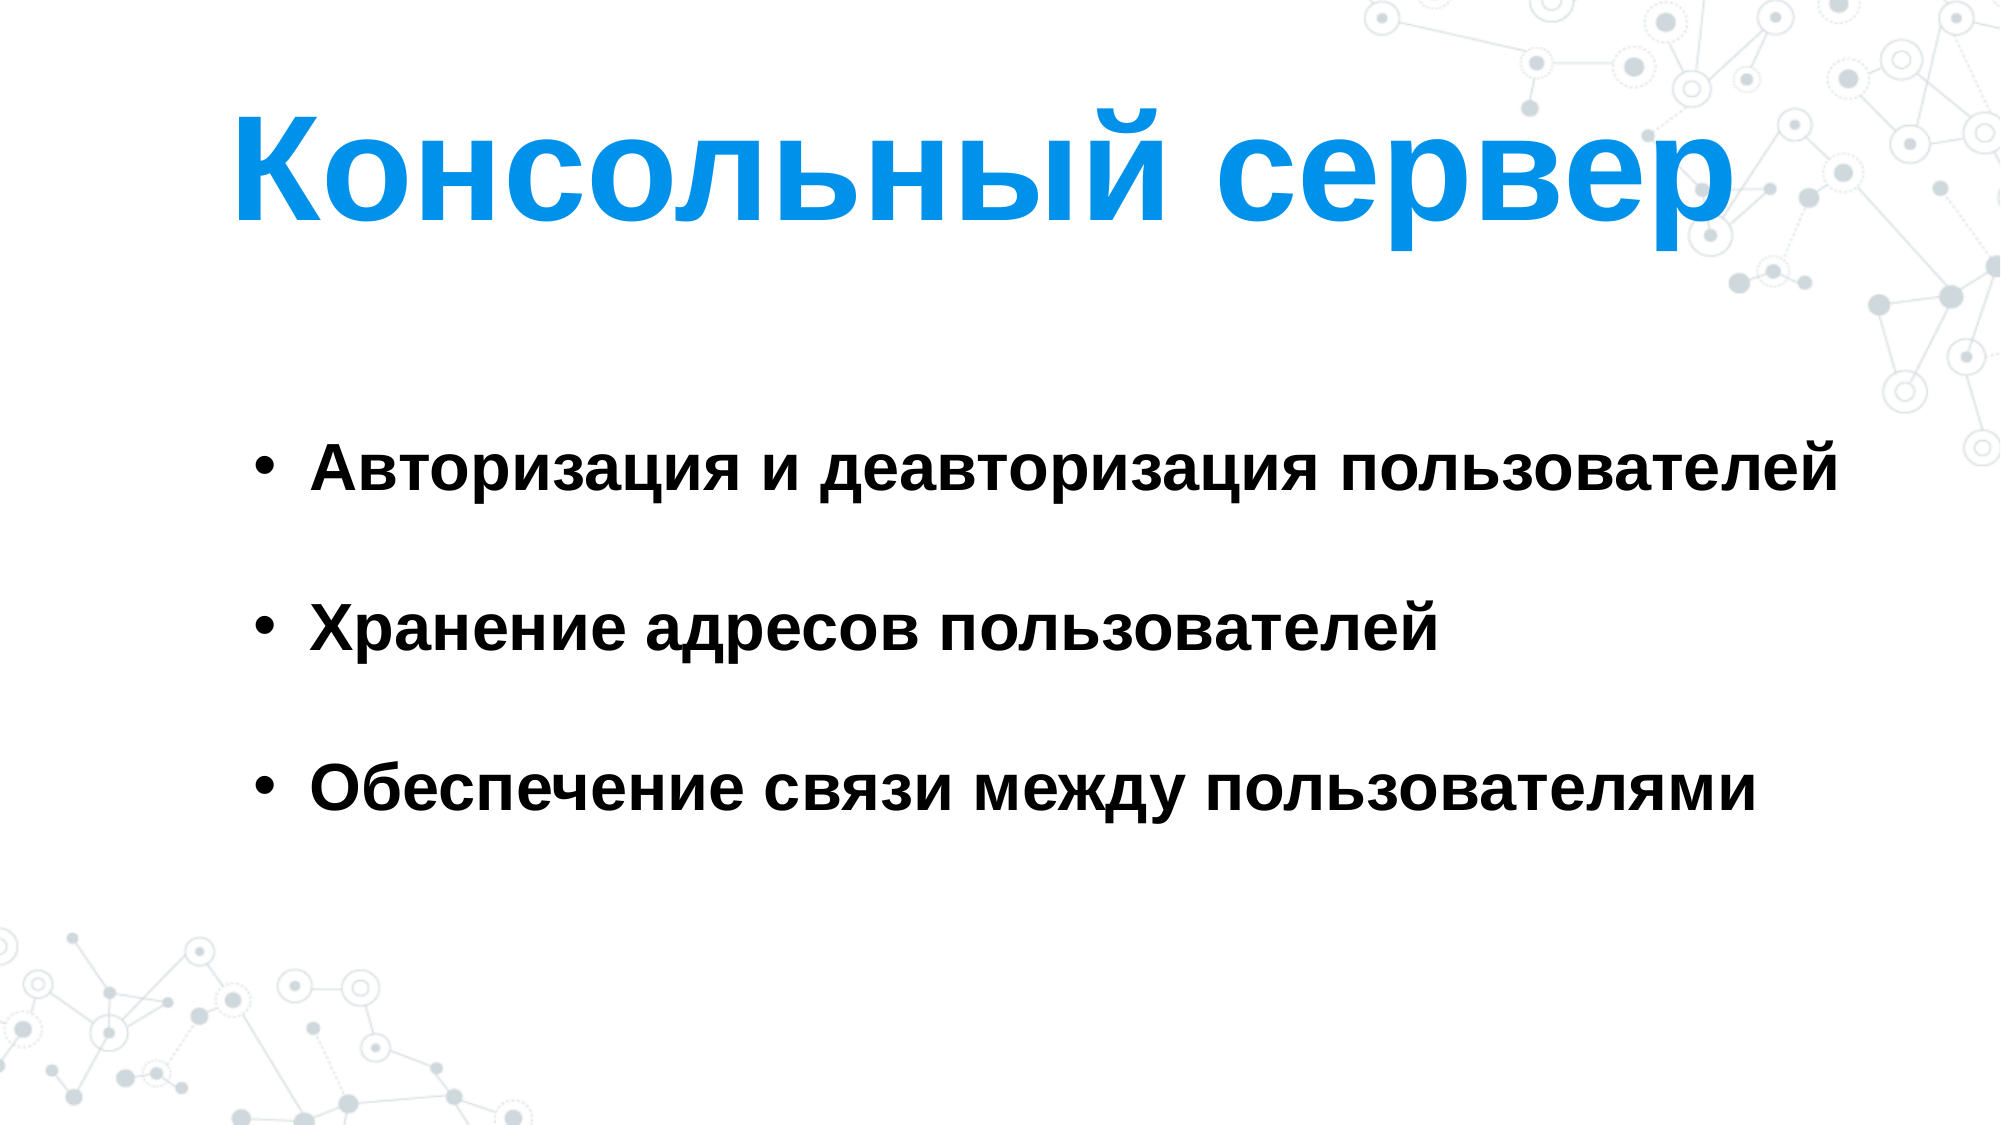

Консольный сервер
Авторизация и деавторизация пользователей

Хранение адресов пользователей

Обеспечение связи между пользователями